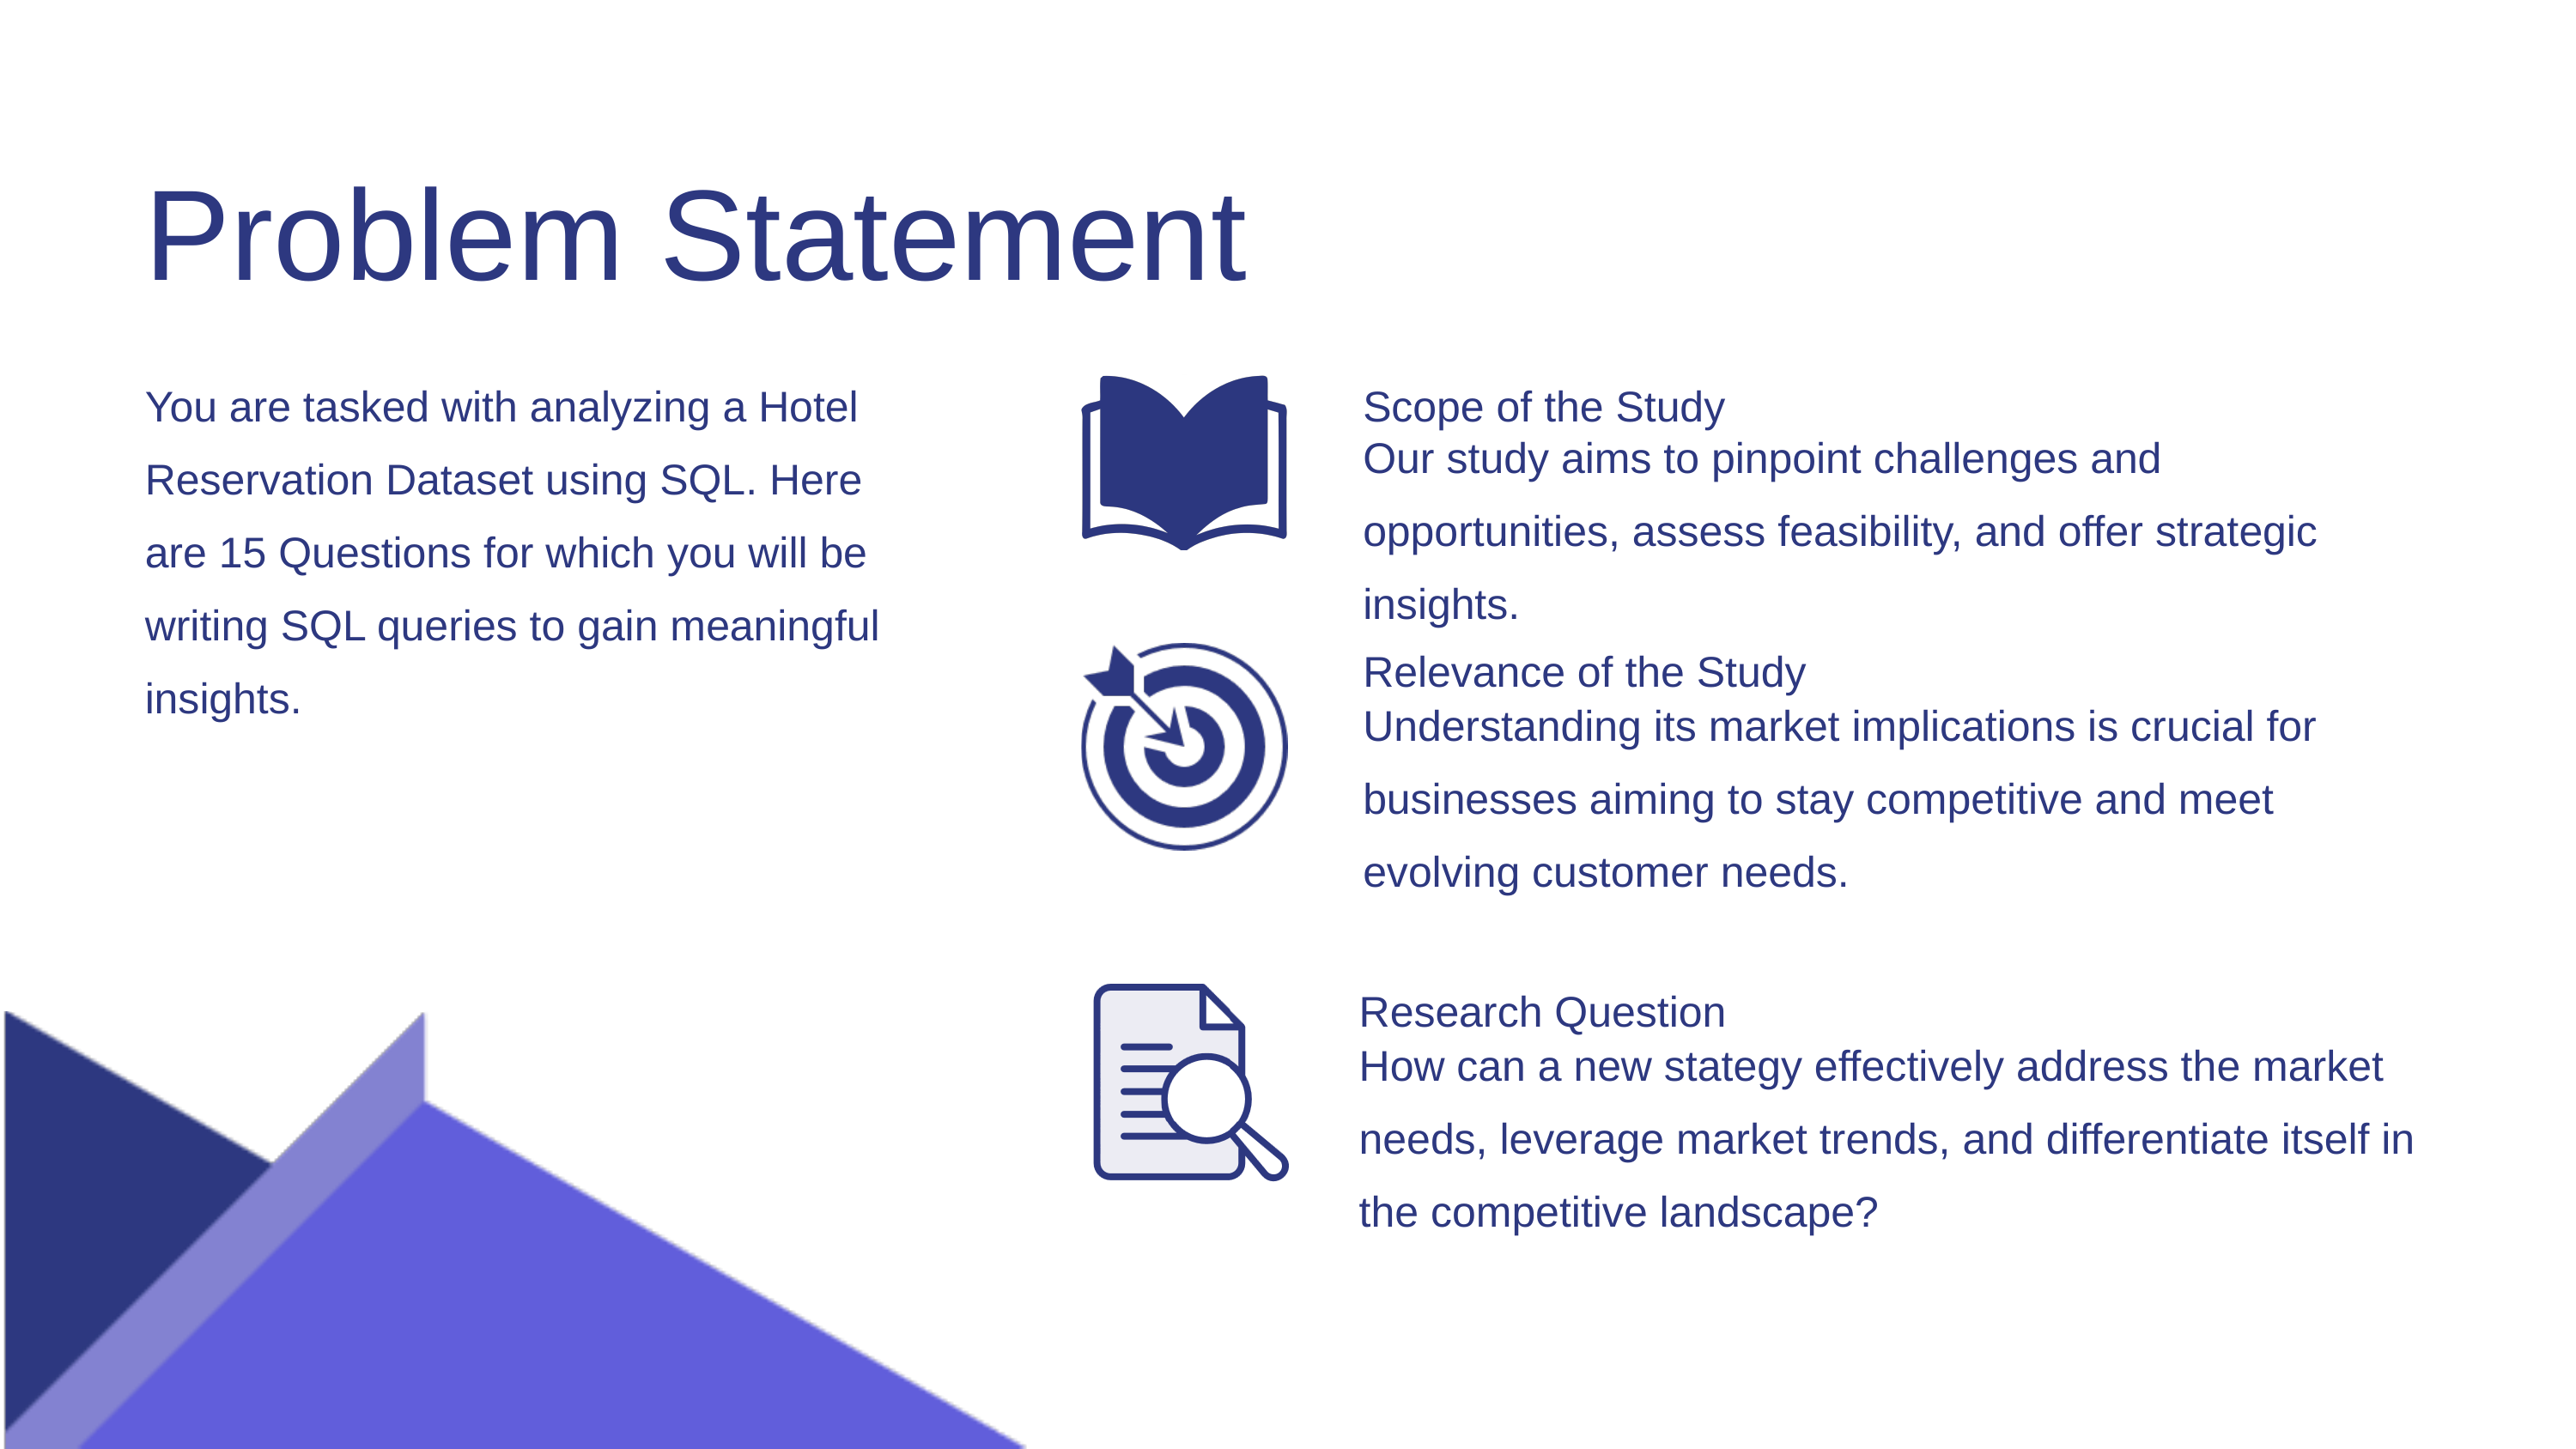

Problem Statement
You are tasked with analyzing a Hotel Reservation Dataset using SQL. Here are 15 Questions for which you will be writing SQL queries to gain meaningful insights.
Scope of the Study

Our study aims to pinpoint challenges and opportunities, assess feasibility, and offer strategic insights.
Relevance of the Study

Understanding its market implications is crucial for businesses aiming to stay competitive and meet evolving customer needs.
Research Question

How can a new stategy effectively address the market needs, leverage market trends, and differentiate itself in the competitive landscape?